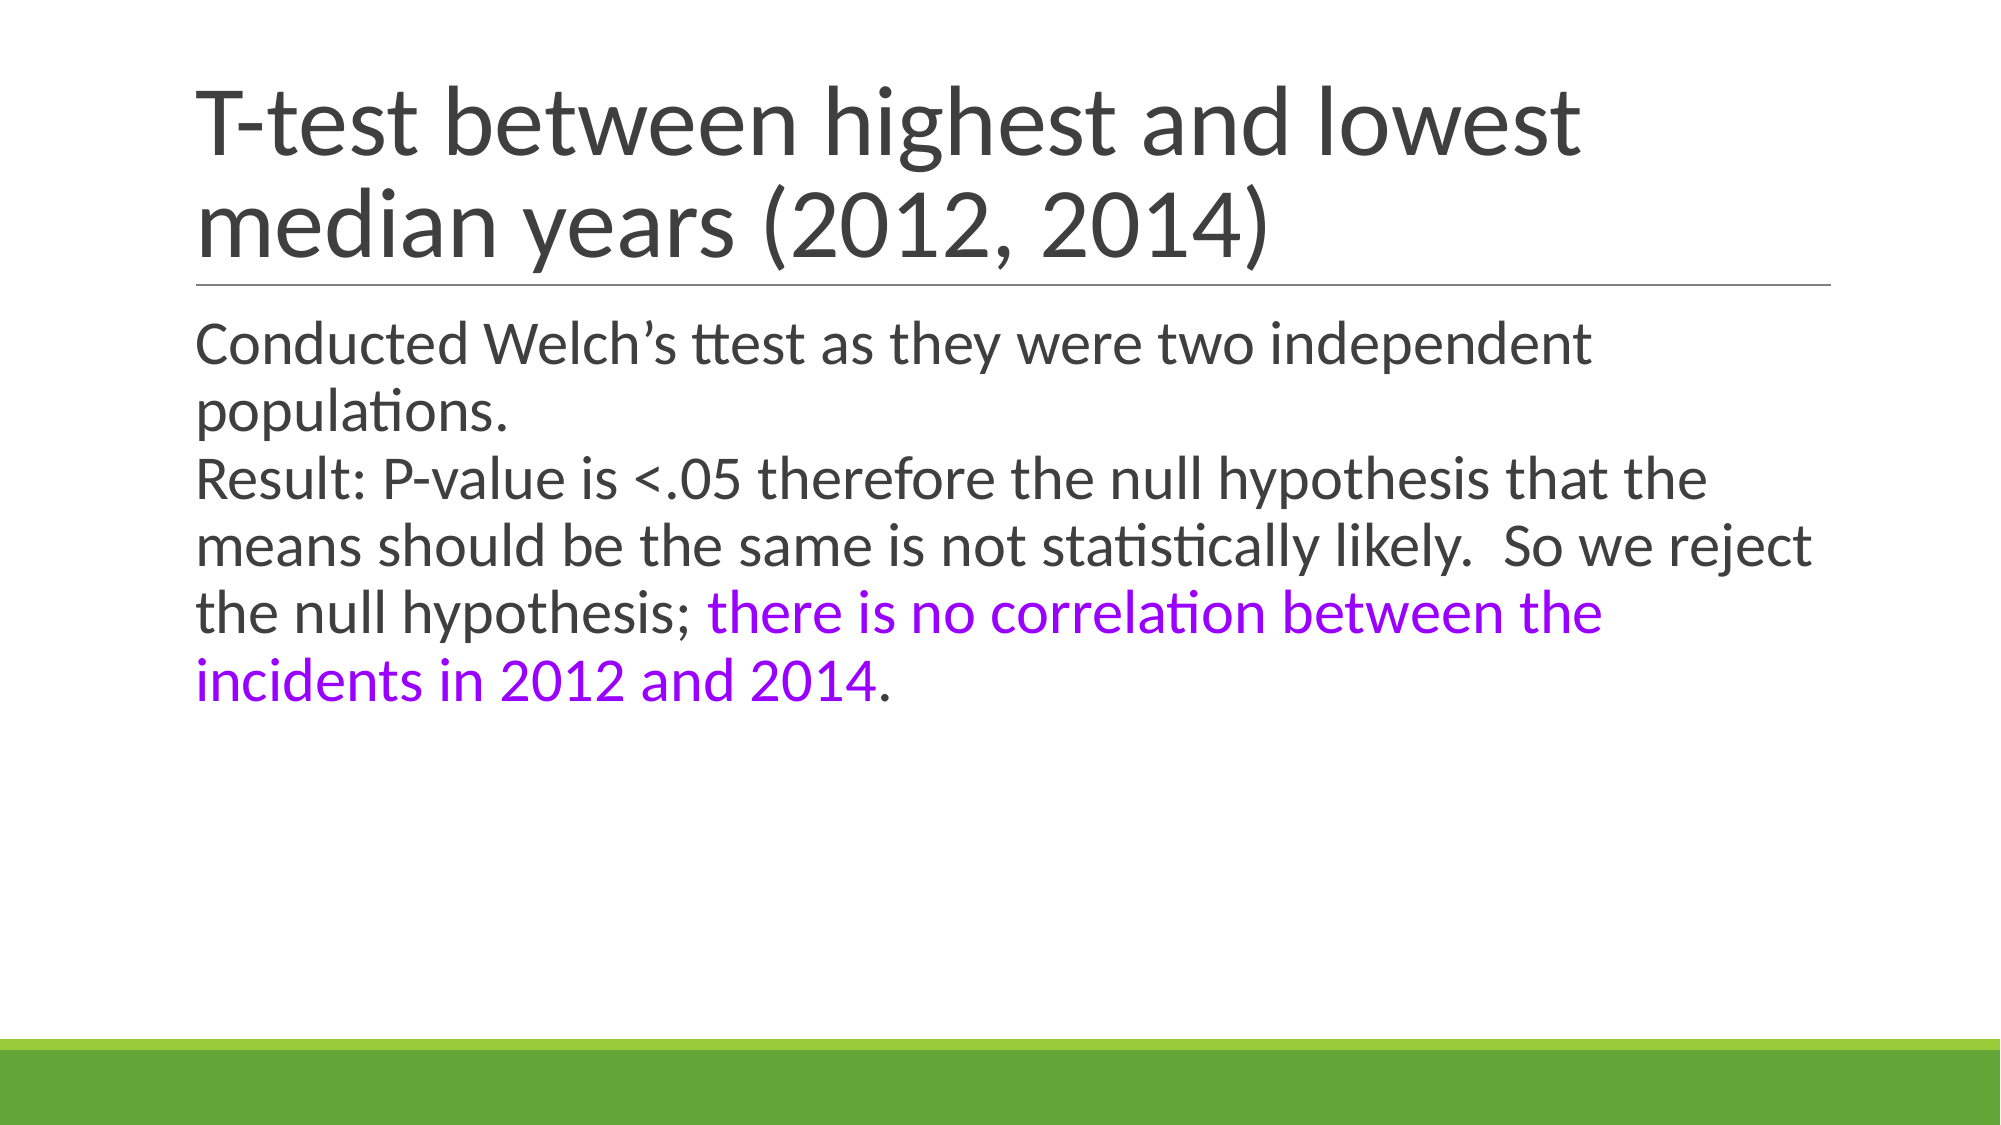

# T-test between highest and lowest median years (2012, 2014)
Conducted Welch’s ttest as they were two independent populations.
Result: P-value is <.05 therefore the null hypothesis that the means should be the same is not statistically likely.  So we reject the null hypothesis; there is no correlation between the incidents in 2012 and 2014.